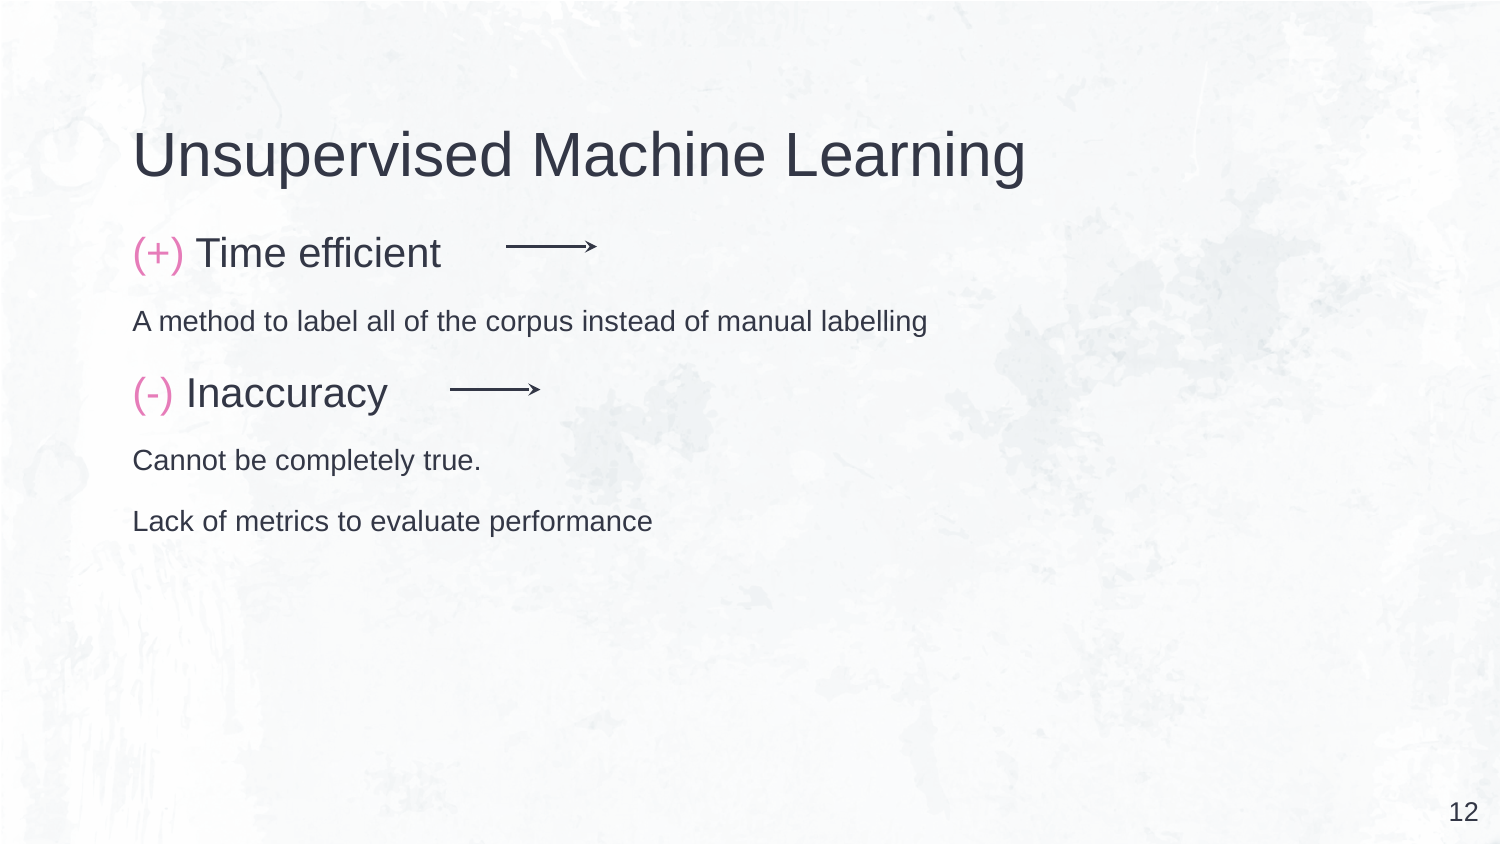

# Unsupervised Machine Learning
(+) Time efficient
A method to label all of the corpus instead of manual labelling
(-) Inaccuracy
Cannot be completely true.
Lack of metrics to evaluate performance

12